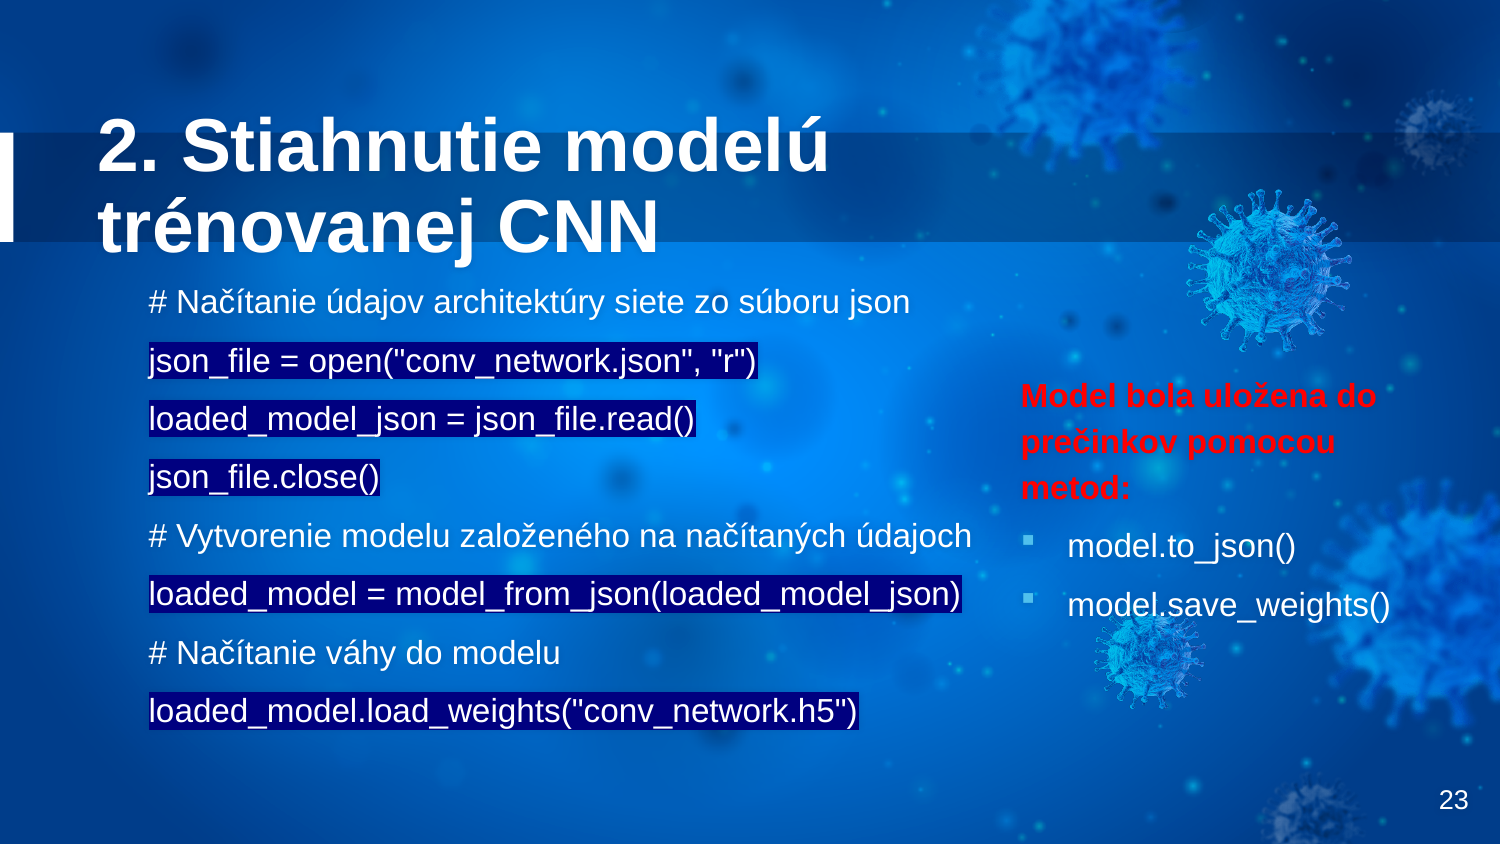

# 2. Stiahnutie modelú trénovanej CNN
# Načítanie údajov architektúry siete zo súboru json
json_file = open("conv_network.json", "r")
loaded_model_json = json_file.read()
json_file.close()
# Vytvorenie modelu založeného na načítaných údajoch
loaded_model = model_from_json(loaded_model_json)
# Načítanie váhy do modelu
loaded_model.load_weights("conv_network.h5")
Model bola uložena do prečinkov pomocou metod:
model.to_json()
model.save_weights()
23